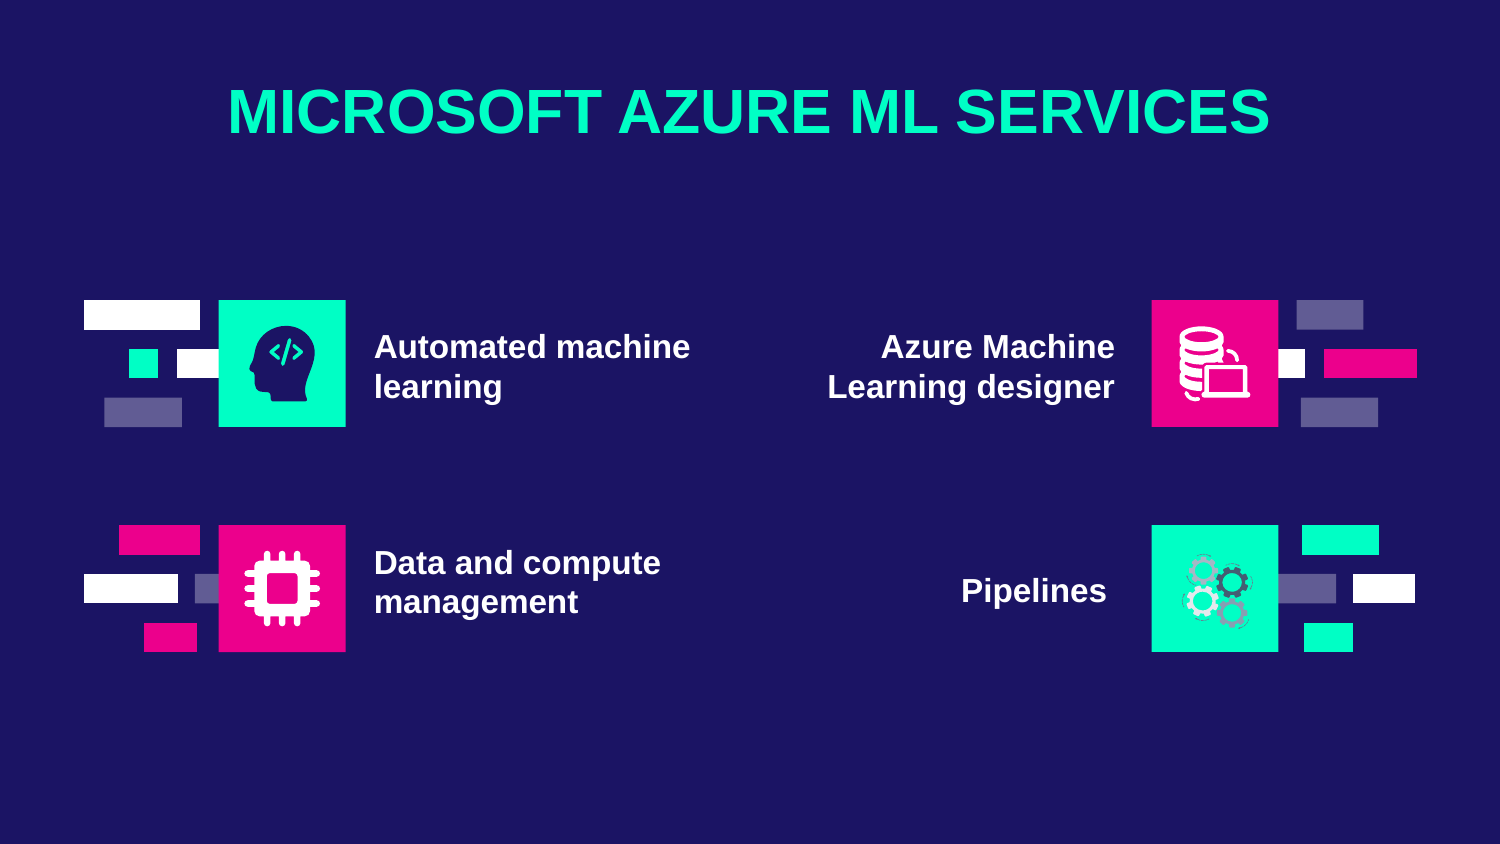

MICROSOFT AZURE ML SERVICES

# Automated machine learning
Azure Machine Learning designer

Pipelines

Data and compute management